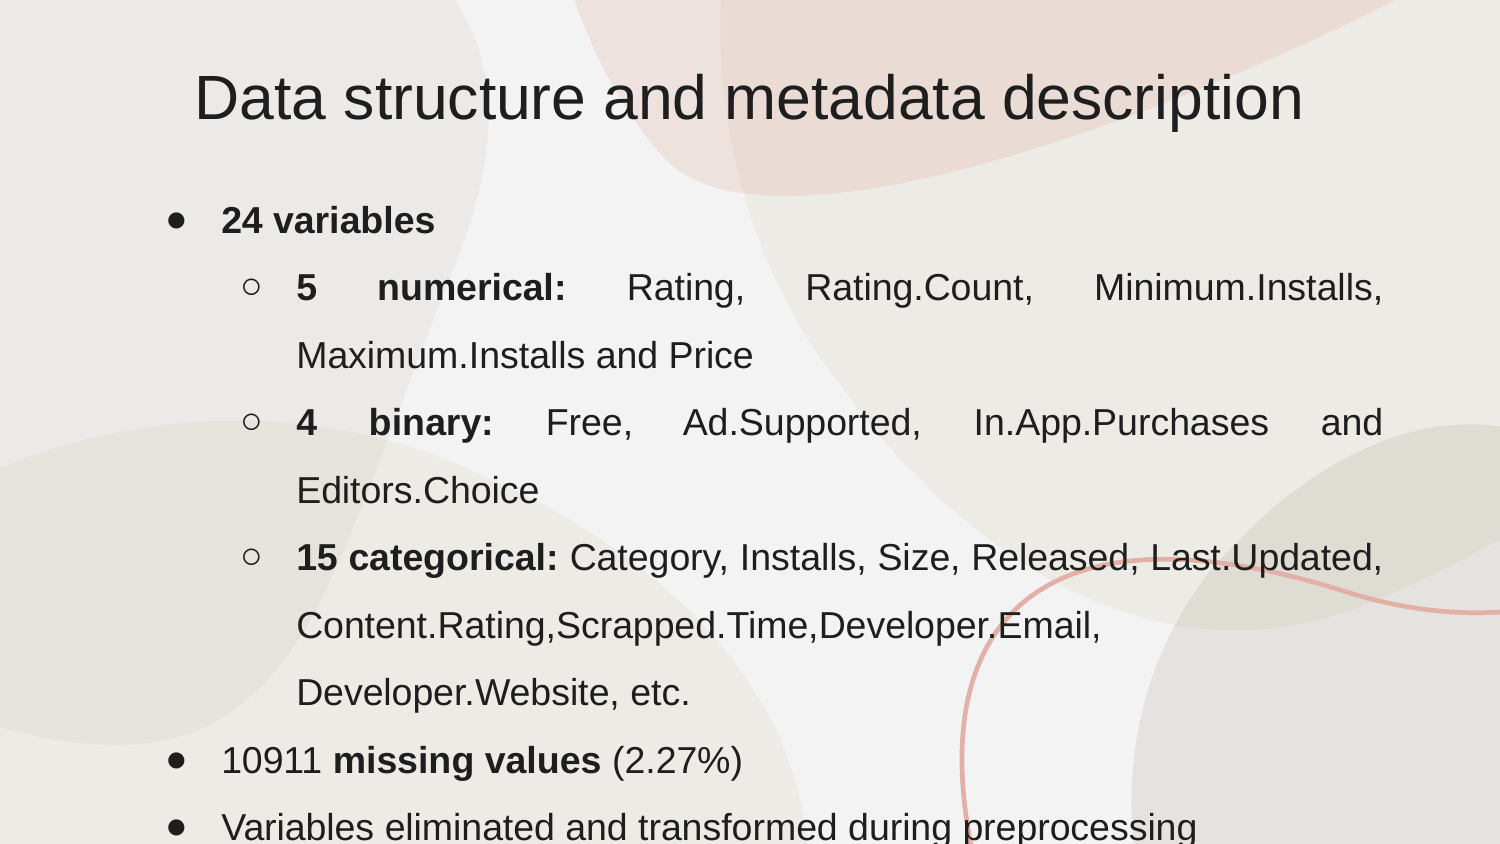

Data structure and metadata description
24 variables
5 numerical: Rating, Rating.Count, Minimum.Installs, Maximum.Installs and Price
4 binary: Free, Ad.Supported, In.App.Purchases and Editors.Choice
15 categorical: Category, Installs, Size, Released, Last.Updated, Content.Rating,Scrapped.Time,Developer.Email, Developer.Website, etc.
10911 missing values (2.27%)
Variables eliminated and transformed during preprocessing